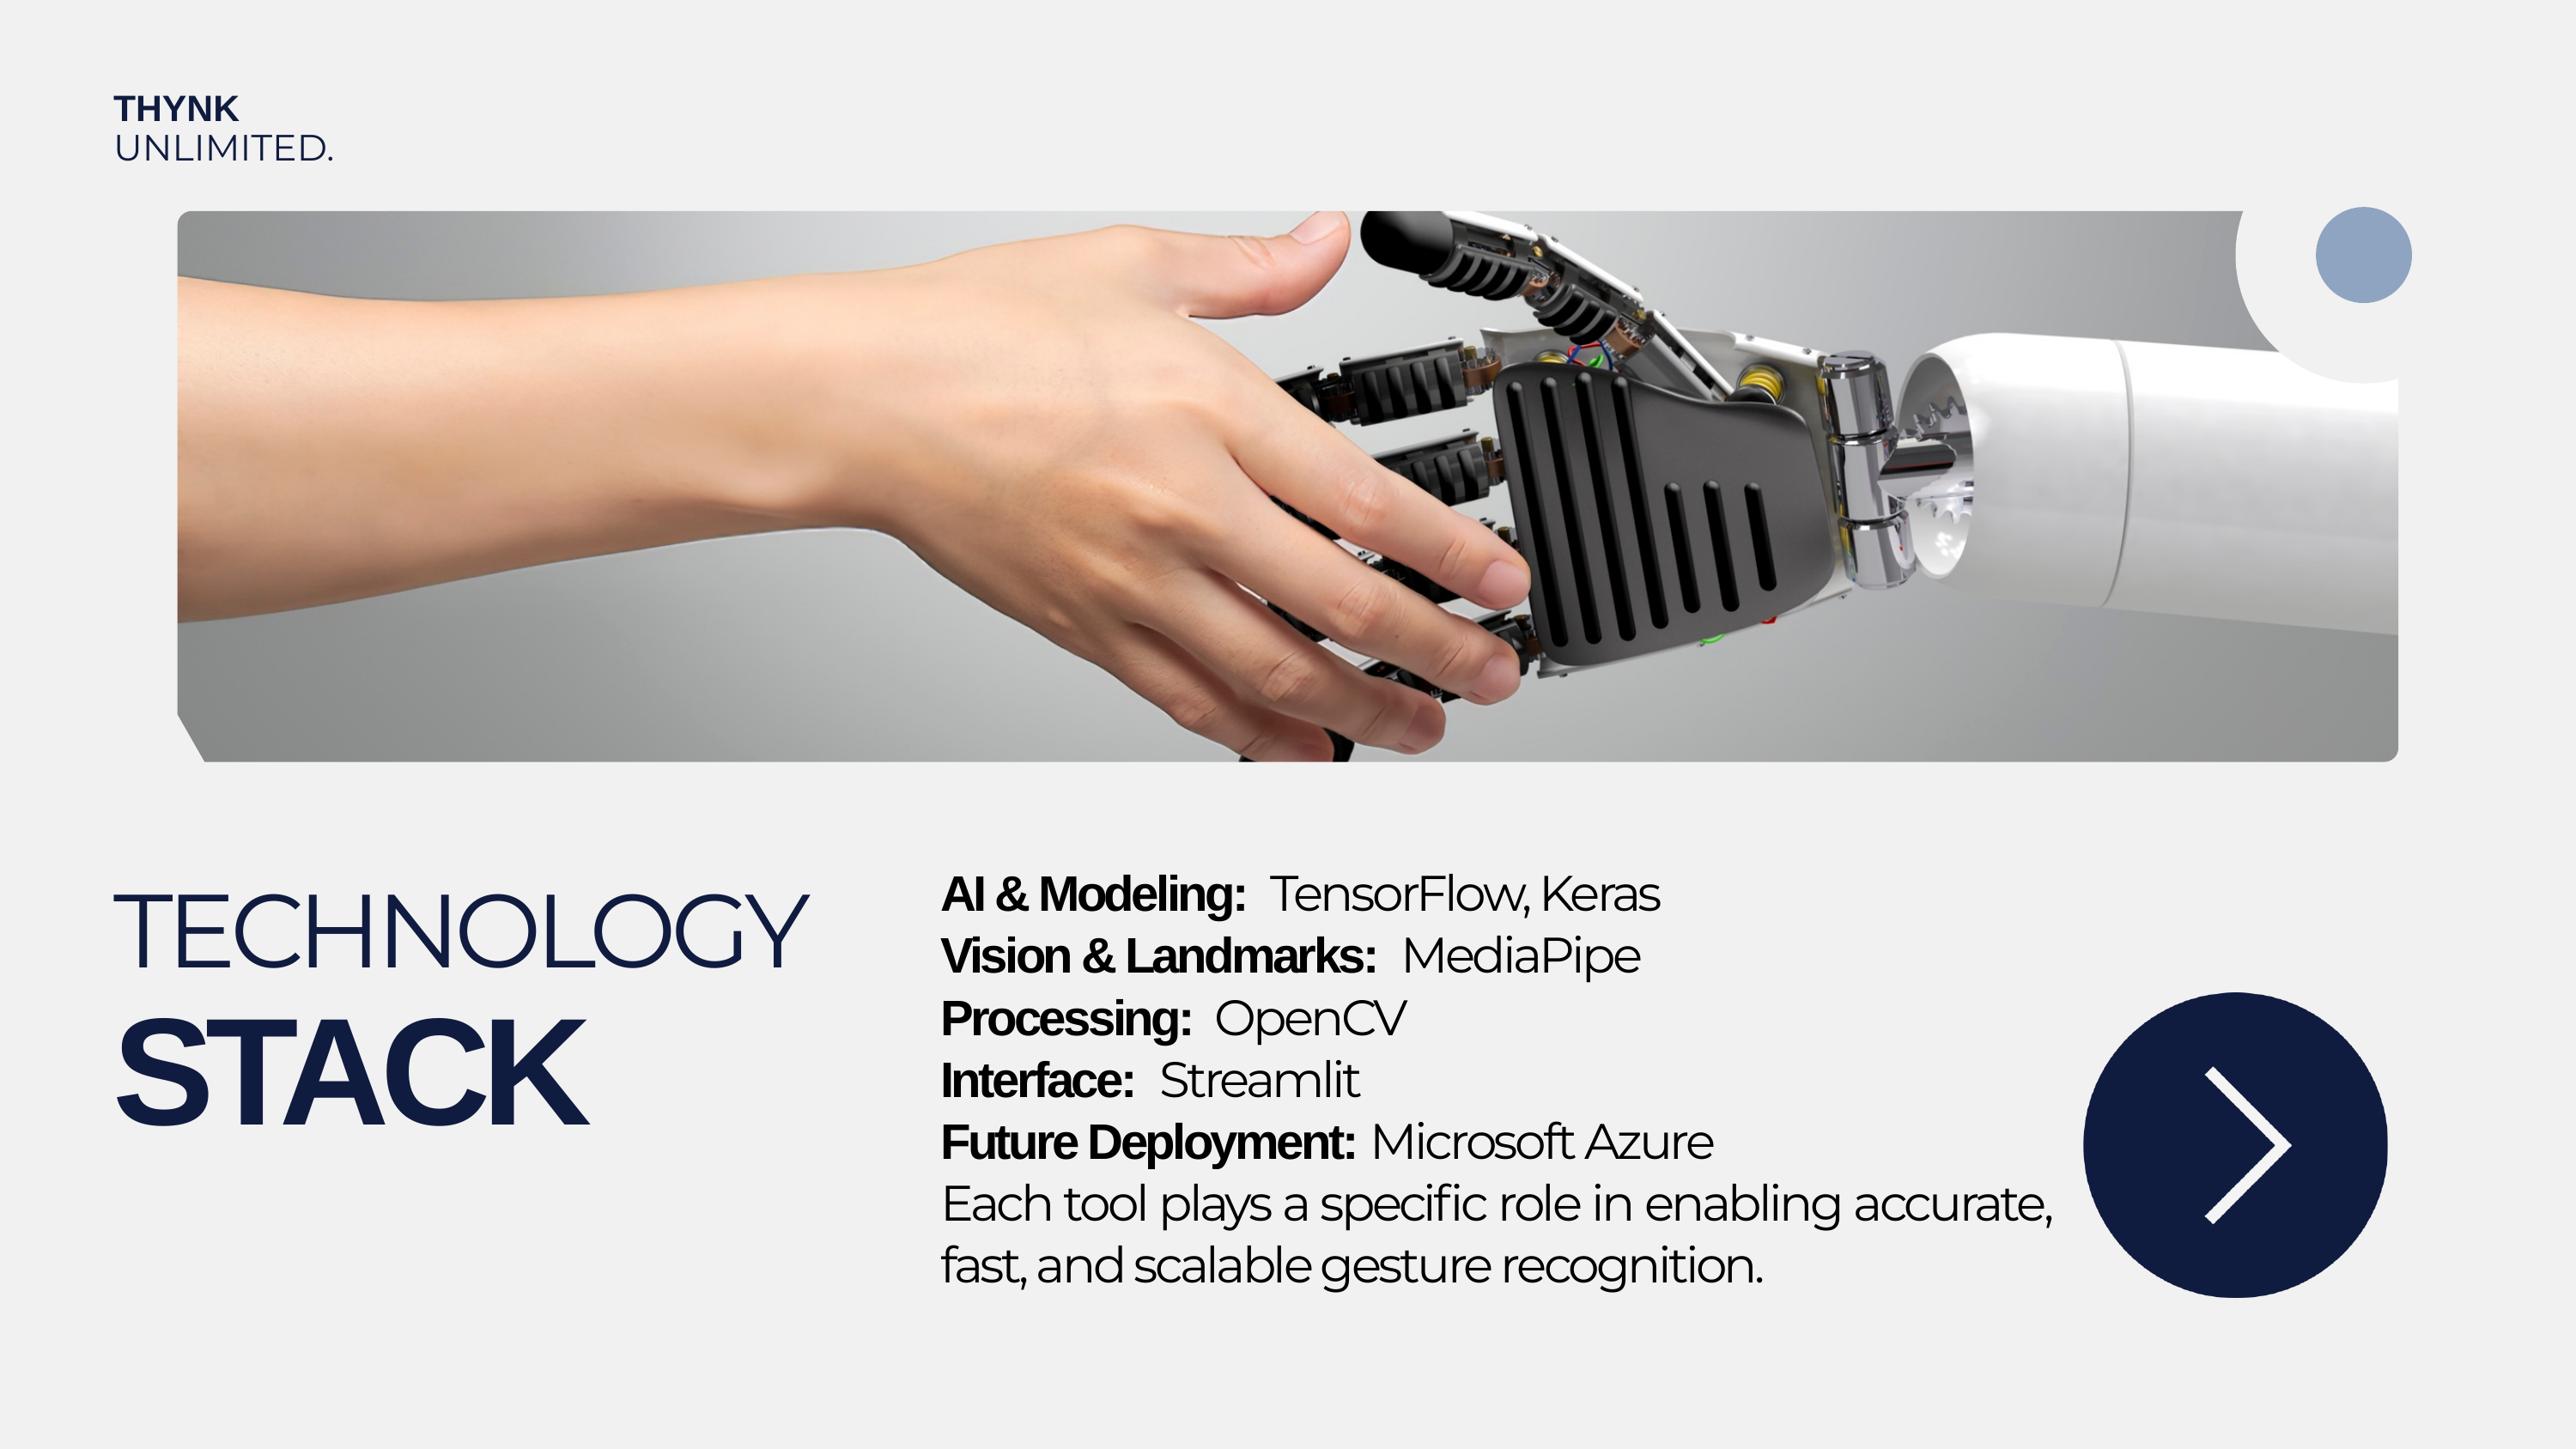

THYNK UNLIMITED.

TECHNOLOGY
AI & Modeling:  TensorFlow, Keras
Vision & Landmarks:  MediaPipe
Processing:  OpenCV
Interface:  Streamlit
Future Deployment: Microsoft Azure
Each tool plays a specific role in enabling accurate, fast, and scalable gesture recognition.

STACK